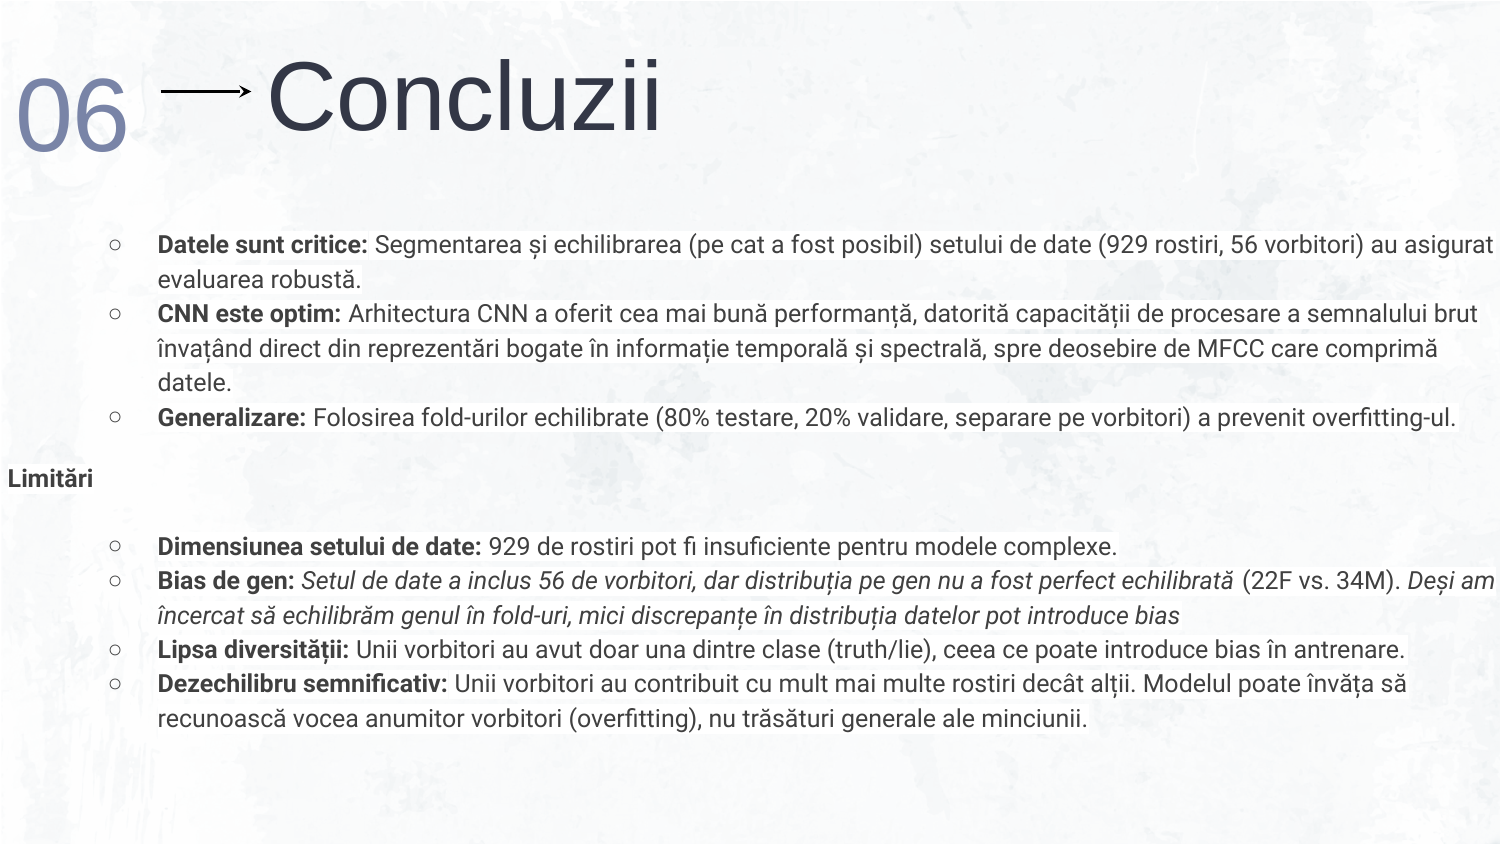

# Concluzii
06

Datele sunt critice: Segmentarea și echilibrarea (pe cat a fost posibil) setului de date (929 rostiri, 56 vorbitori) au asigurat evaluarea robustă.
CNN este optim: Arhitectura CNN a oferit cea mai bună performanță, datorită capacității de procesare a semnalului brut învațând direct din reprezentări bogate în informație temporală și spectrală, spre deosebire de MFCC care comprimă datele.
Generalizare: Folosirea fold-urilor echilibrate (80% testare, 20% validare, separare pe vorbitori) a prevenit overfitting-ul.
Limitări
Dimensiunea setului de date: 929 de rostiri pot fi insuficiente pentru modele complexe.
Bias de gen: Setul de date a inclus 56 de vorbitori, dar distribuția pe gen nu a fost perfect echilibrată (22F vs. 34M). Deși am încercat să echilibrăm genul în fold-uri, mici discrepanțe în distribuția datelor pot introduce bias
Lipsa diversității: Unii vorbitori au avut doar una dintre clase (truth/lie), ceea ce poate introduce bias în antrenare.
Dezechilibru semnificativ: Unii vorbitori au contribuit cu mult mai multe rostiri decât alții. Modelul poate învăța să recunoască vocea anumitor vorbitori (overfitting), nu trăsături generale ale minciunii.